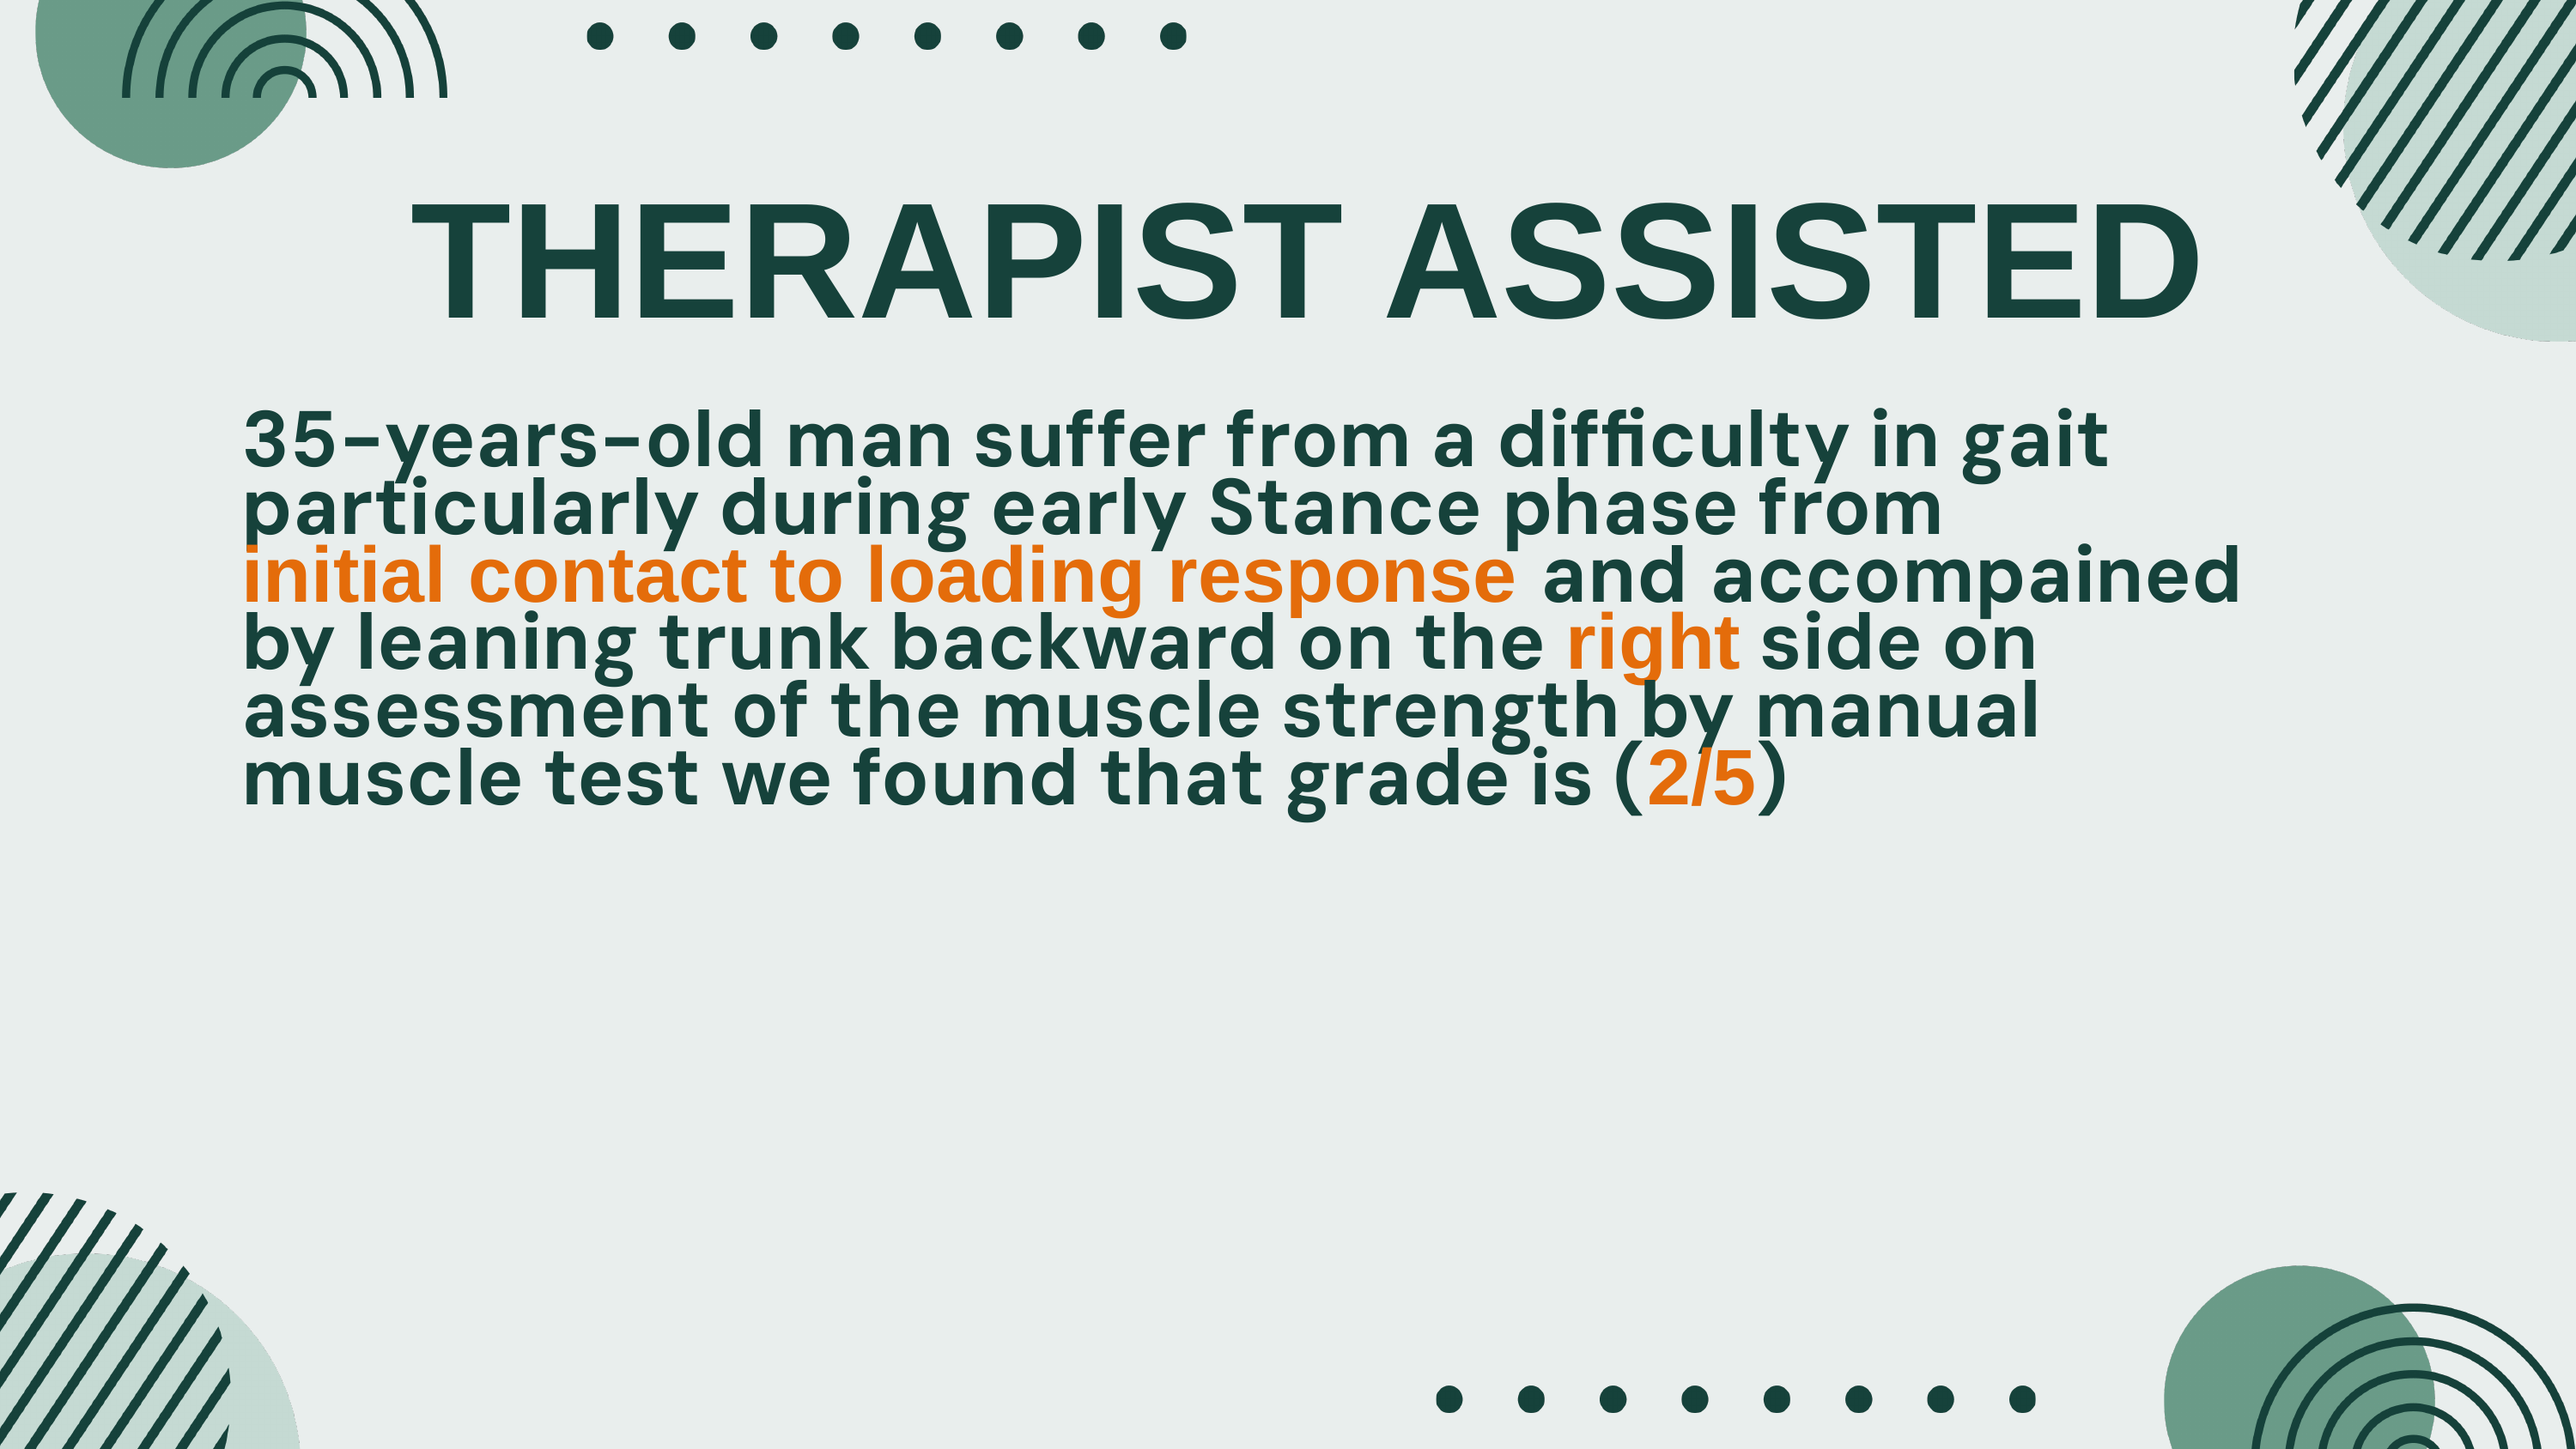

THERAPIST ASSISTED
35-years-old man suffer from a difficulty in gait particularly during early Stance phase from
initial contact to loading response and accompained by leaning trunk backward on the right side on assessment of the muscle strength by manual muscle test we found that grade is (2/5)